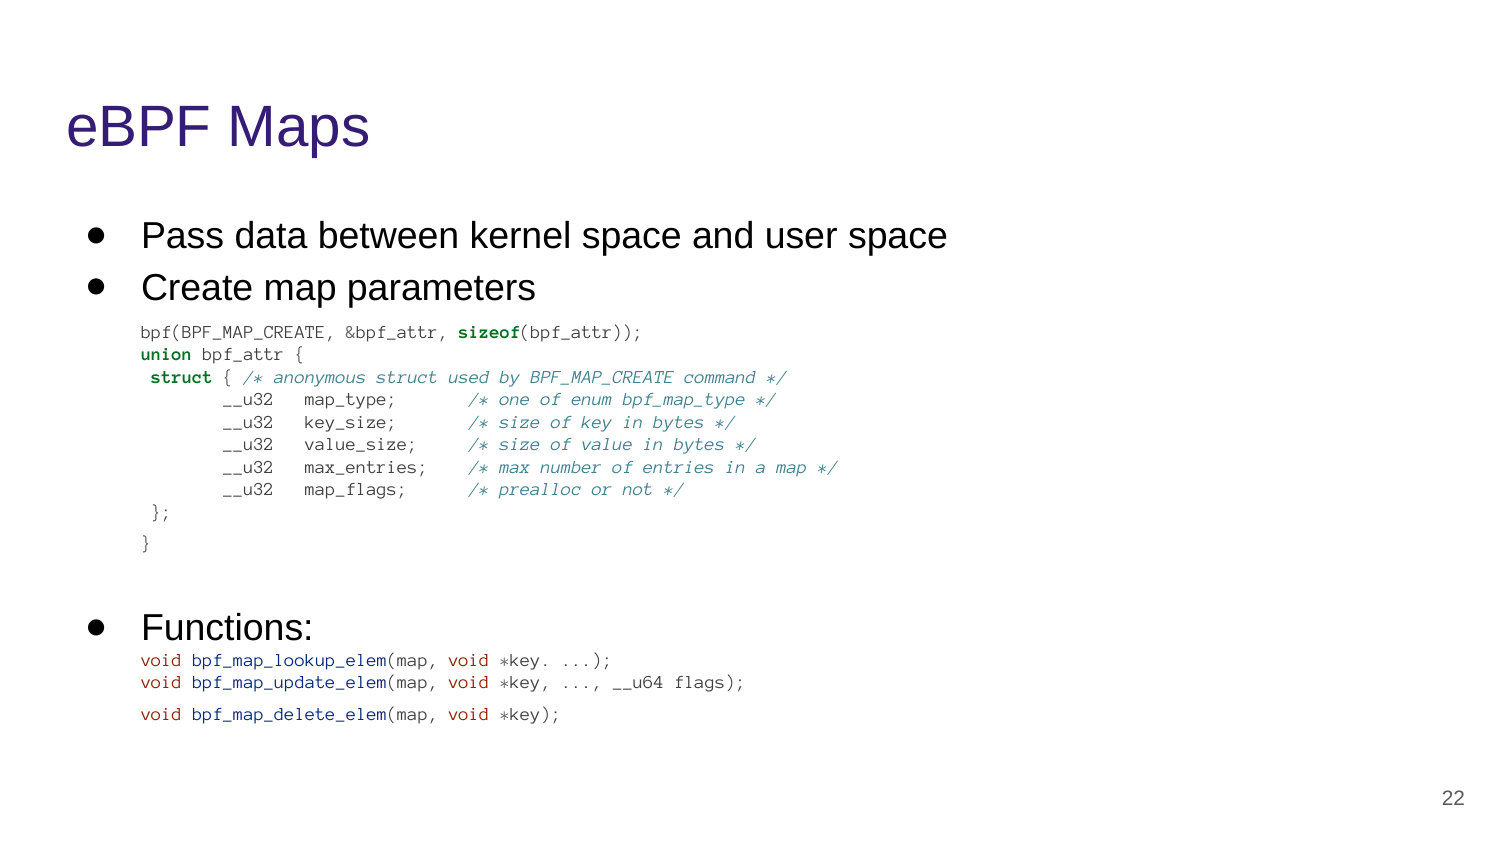

# eBPF Maps
Pass data between kernel space and user space
Create map parameters

Functions:

bpf(BPF_MAP_CREATE, &bpf_attr, sizeof(bpf_attr));
union bpf_attr {
 struct { /* anonymous struct used by BPF_MAP_CREATE command */
        __u32   map_type;       /* one of enum bpf_map_type */
        __u32   key_size;       /* size of key in bytes */
        __u32   value_size;     /* size of value in bytes */
        __u32   max_entries;    /* max number of entries in a map */
        __u32   map_flags;      /* prealloc or not */
 };
}
void bpf_map_lookup_elem(map, void *key. ...);
void bpf_map_update_elem(map, void *key, ..., __u64 flags);
void bpf_map_delete_elem(map, void *key);

22